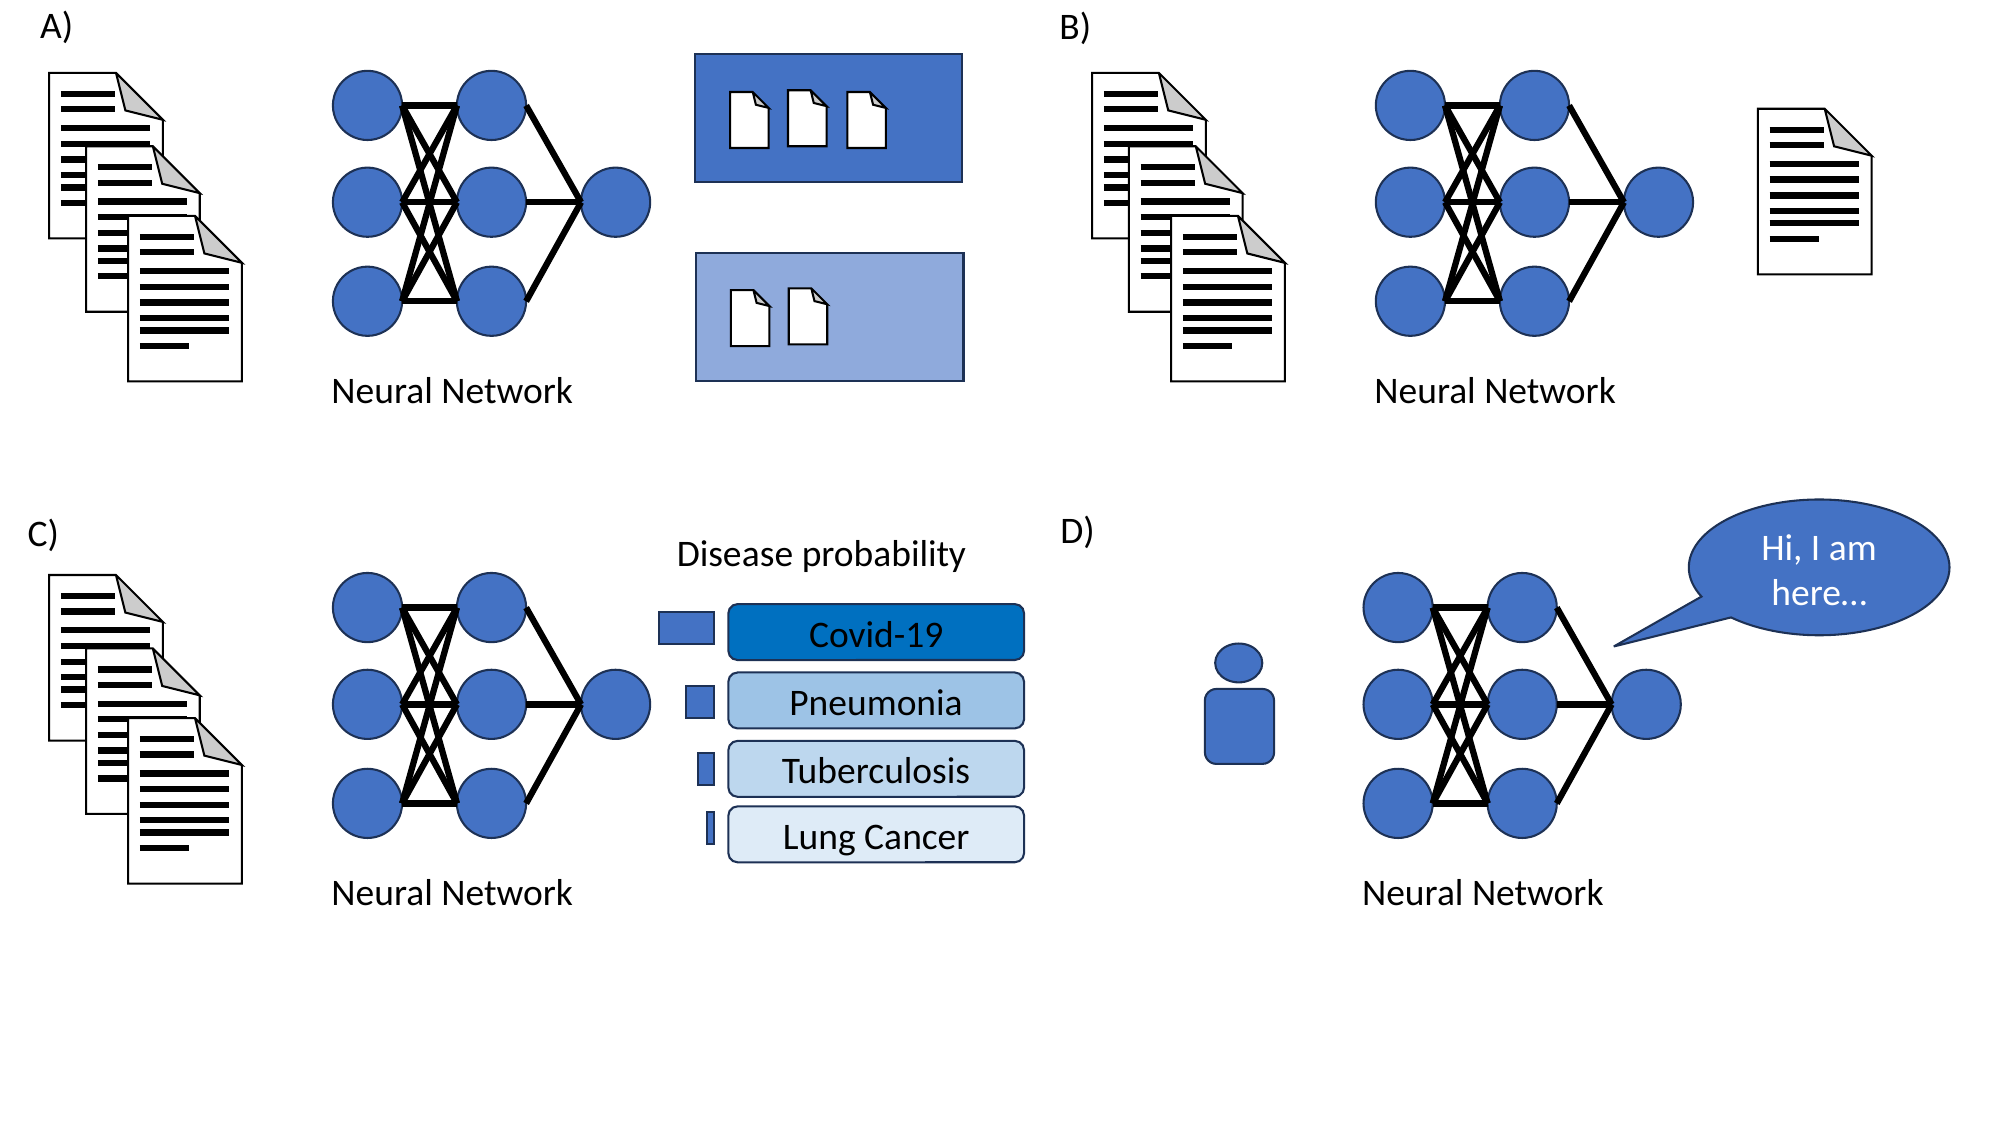

A)
B)

Neural Network
Neural Network
D)
Hi, I am here…
C)
Disease probability

Covid-19

Pneumonia

Tuberculosis

Lung Cancer

Neural Network
Neural Network